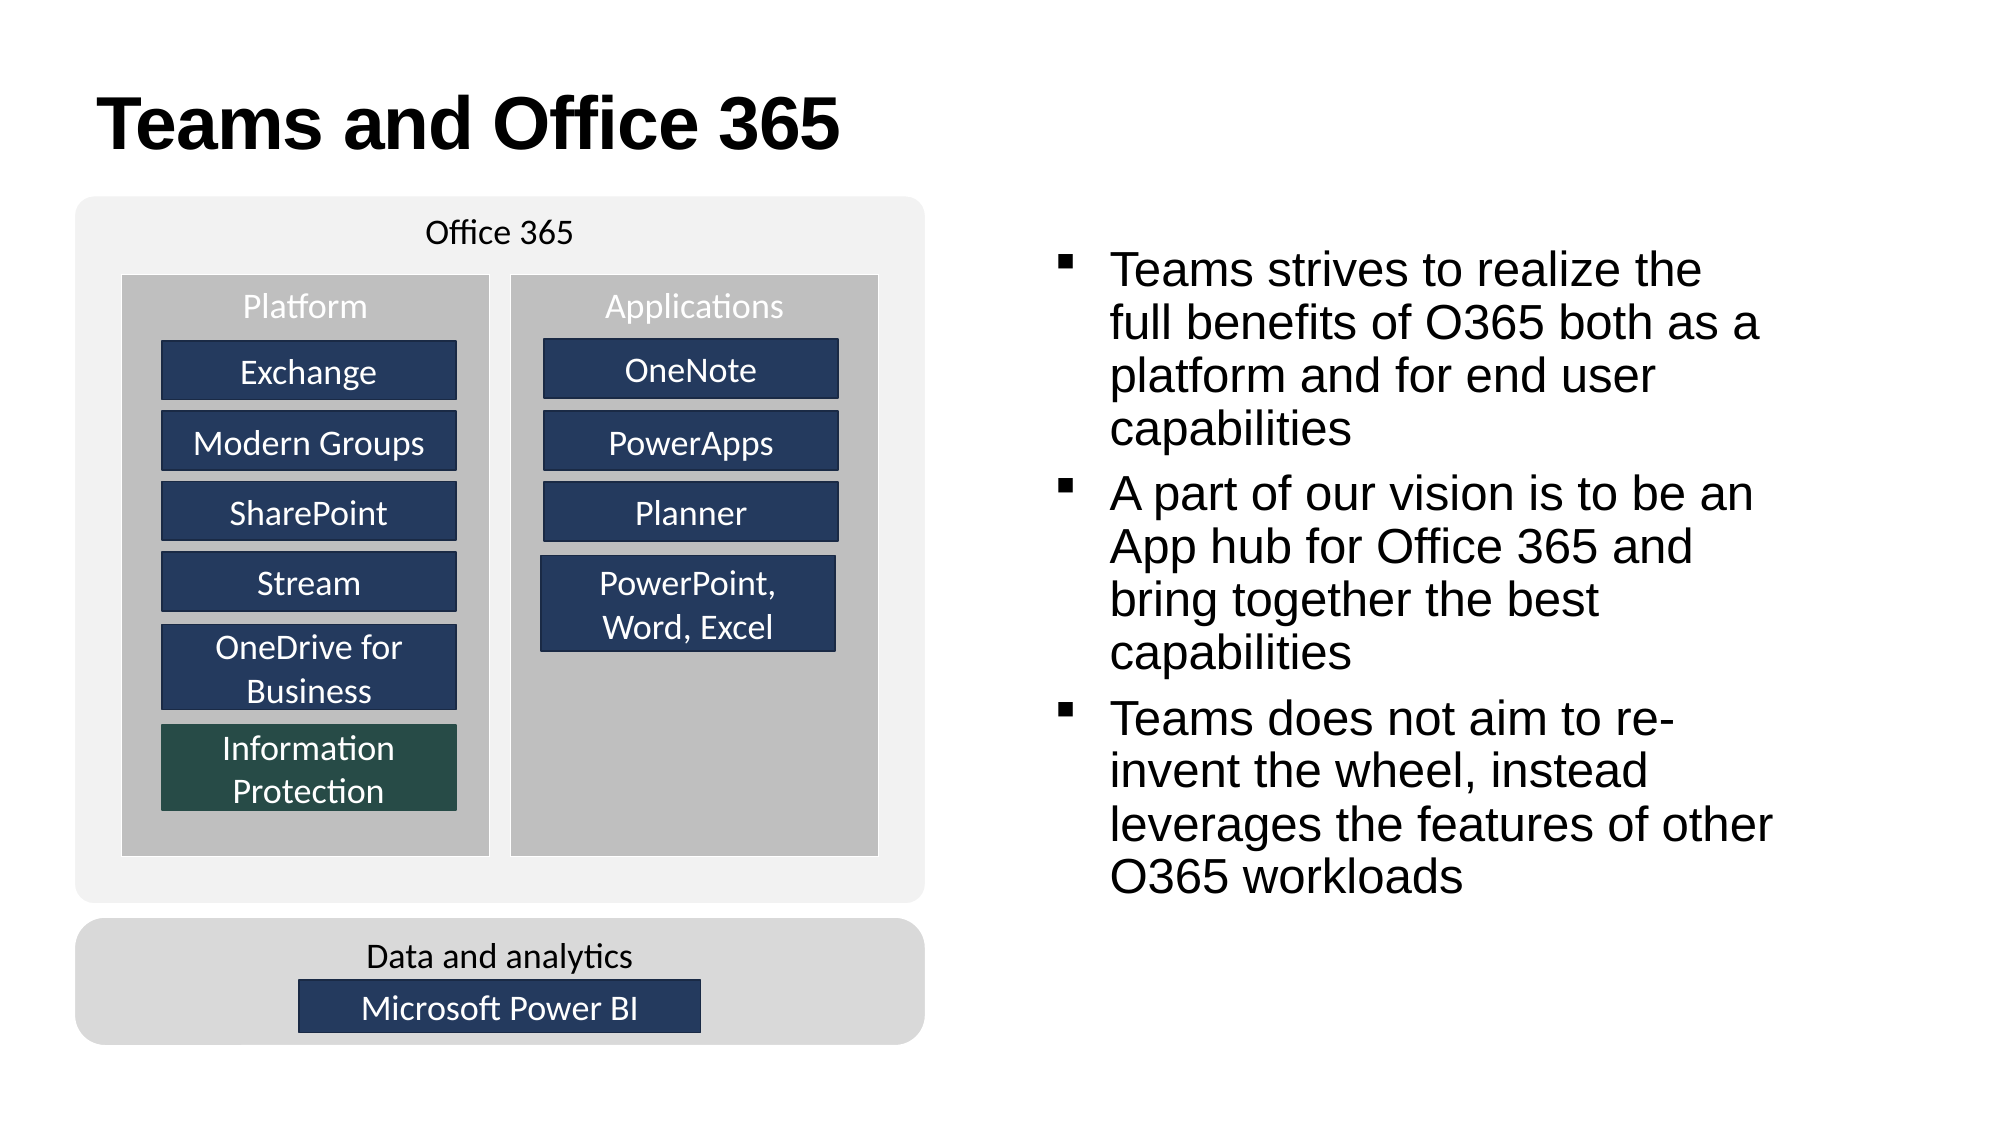

# Teams and Office 365
Office 365
Teams strives to realize the full benefits of O365 both as a platform and for end user capabilities
A part of our vision is to be an App hub for Office 365 and bring together the best capabilities
Teams does not aim to re-invent the wheel, instead leverages the features of other O365 workloads

Platform
Applications
OneNote
Exchange
Modern Groups
PowerApps
SharePoint
Planner
Stream
PowerPoint, Word, Excel
OneDrive for Business
Information Protection
Data and analytics
Microsoft Power BI